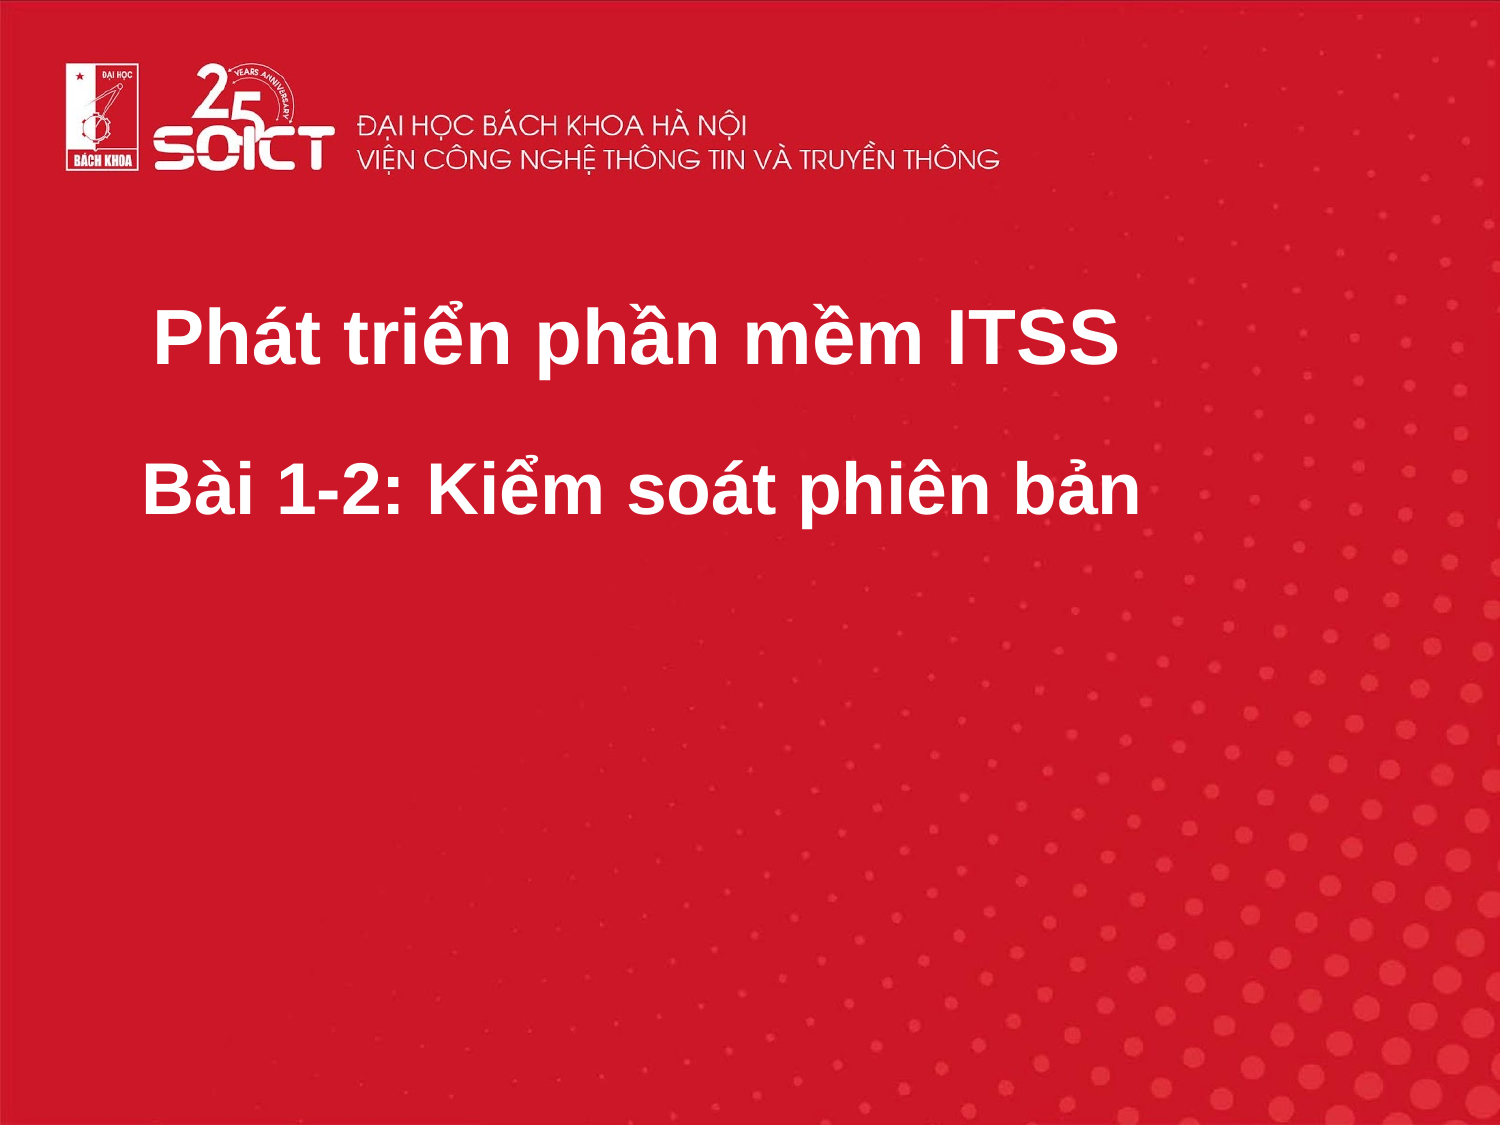

# Phát triển phần mềm ITSS
Bài 1-2: Kiểm soát phiên bản